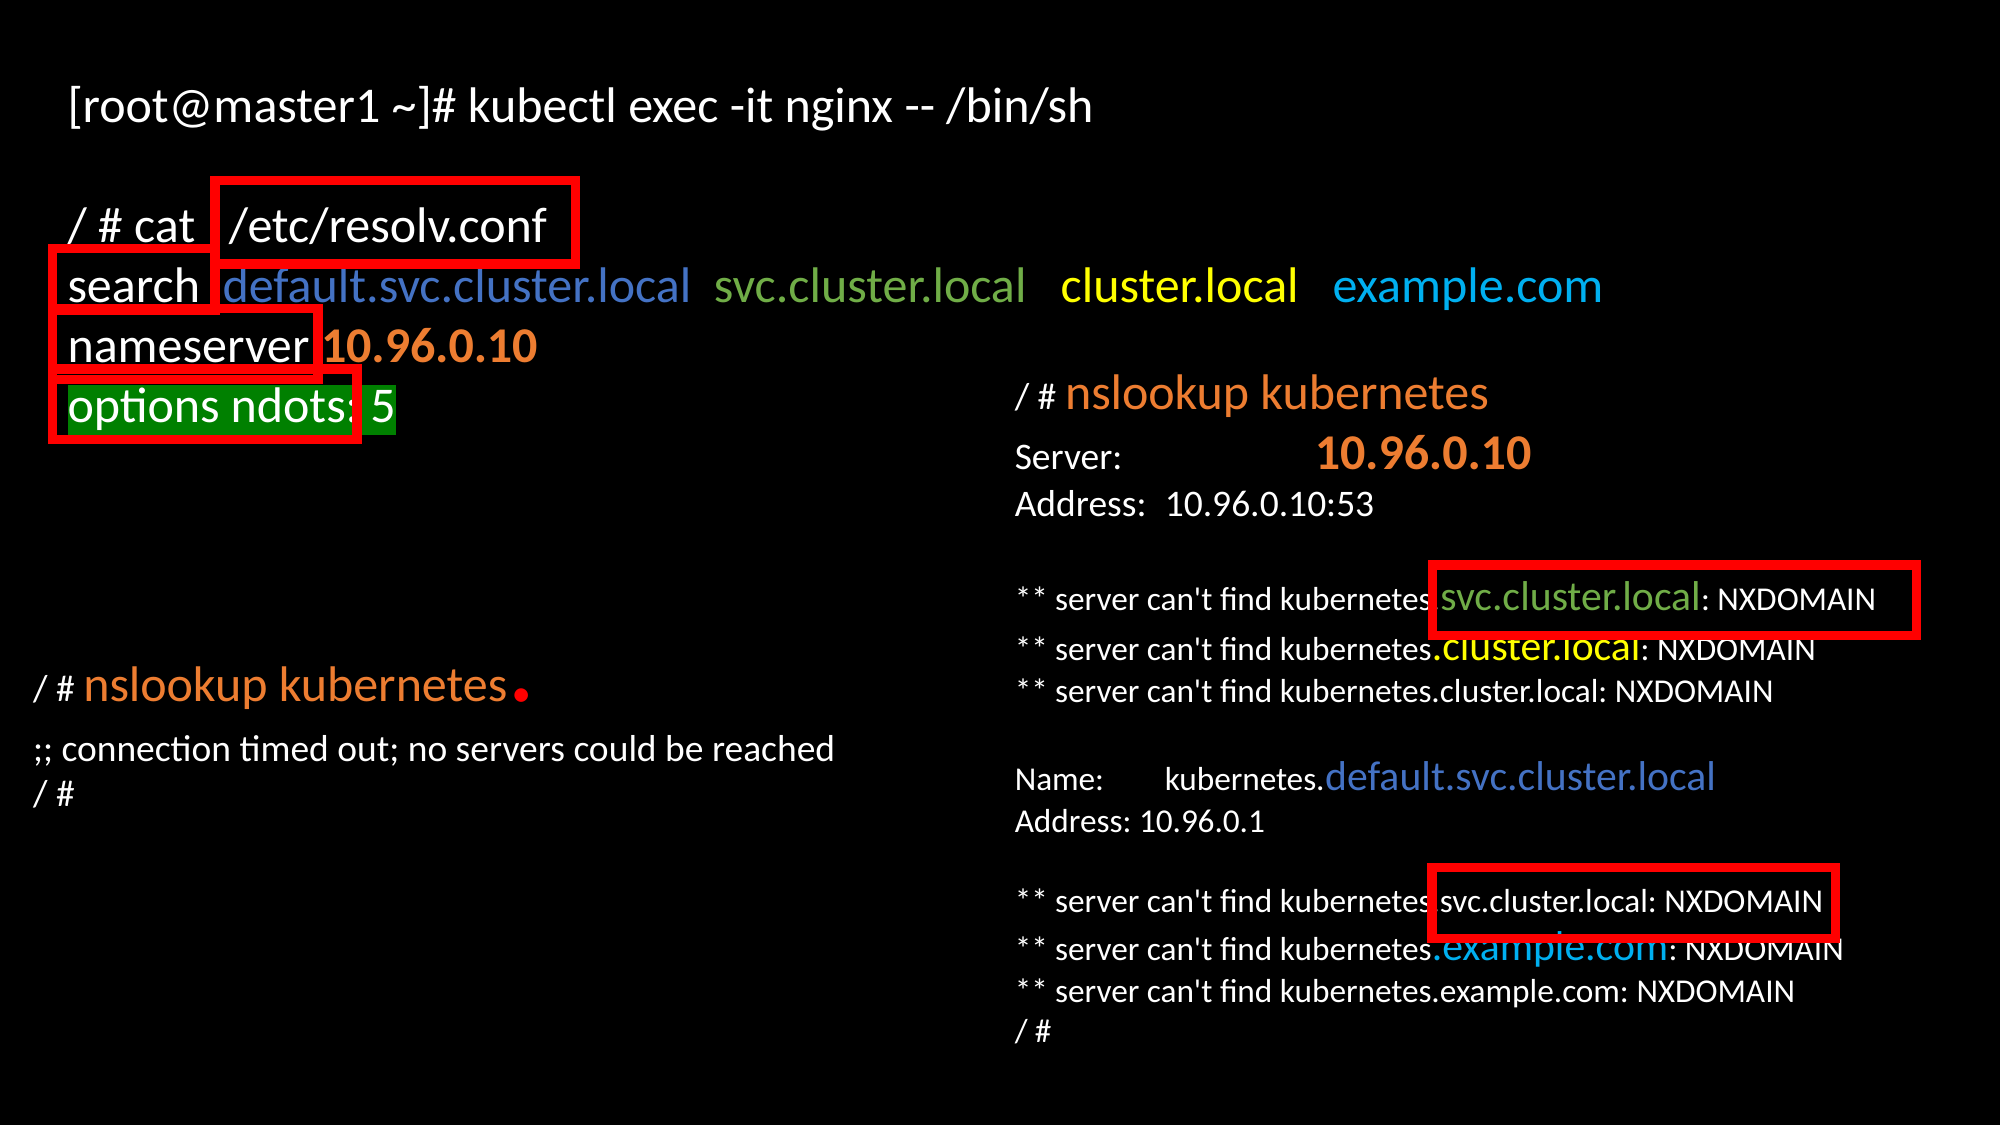

[root@master1 ~]# kubectl exec -it nginx -- /bin/sh

/ # cat   /etc/resolv.conf
search  default.svc.cluster.local  svc.cluster.local   cluster.local   example.com
nameserver 10.96.0.10
options ndots: 5

/ # nslookup kubernetes
Server:		10.96.0.10
Address:	10.96.0.10:53

** server can't find kubernetes.svc.cluster.local: NXDOMAIN
** server can't find kubernetes.cluster.local: NXDOMAIN
** server can't find kubernetes.cluster.local: NXDOMAIN

Name:	kubernetes.default.svc.cluster.local
Address: 10.96.0.1

** server can't find kubernetes.svc.cluster.local: NXDOMAIN
** server can't find kubernetes.example.com: NXDOMAIN
** server can't find kubernetes.example.com: NXDOMAIN
/ #

/ # nslookup kubernetes.
;; connection timed out; no servers could be reached
/ #